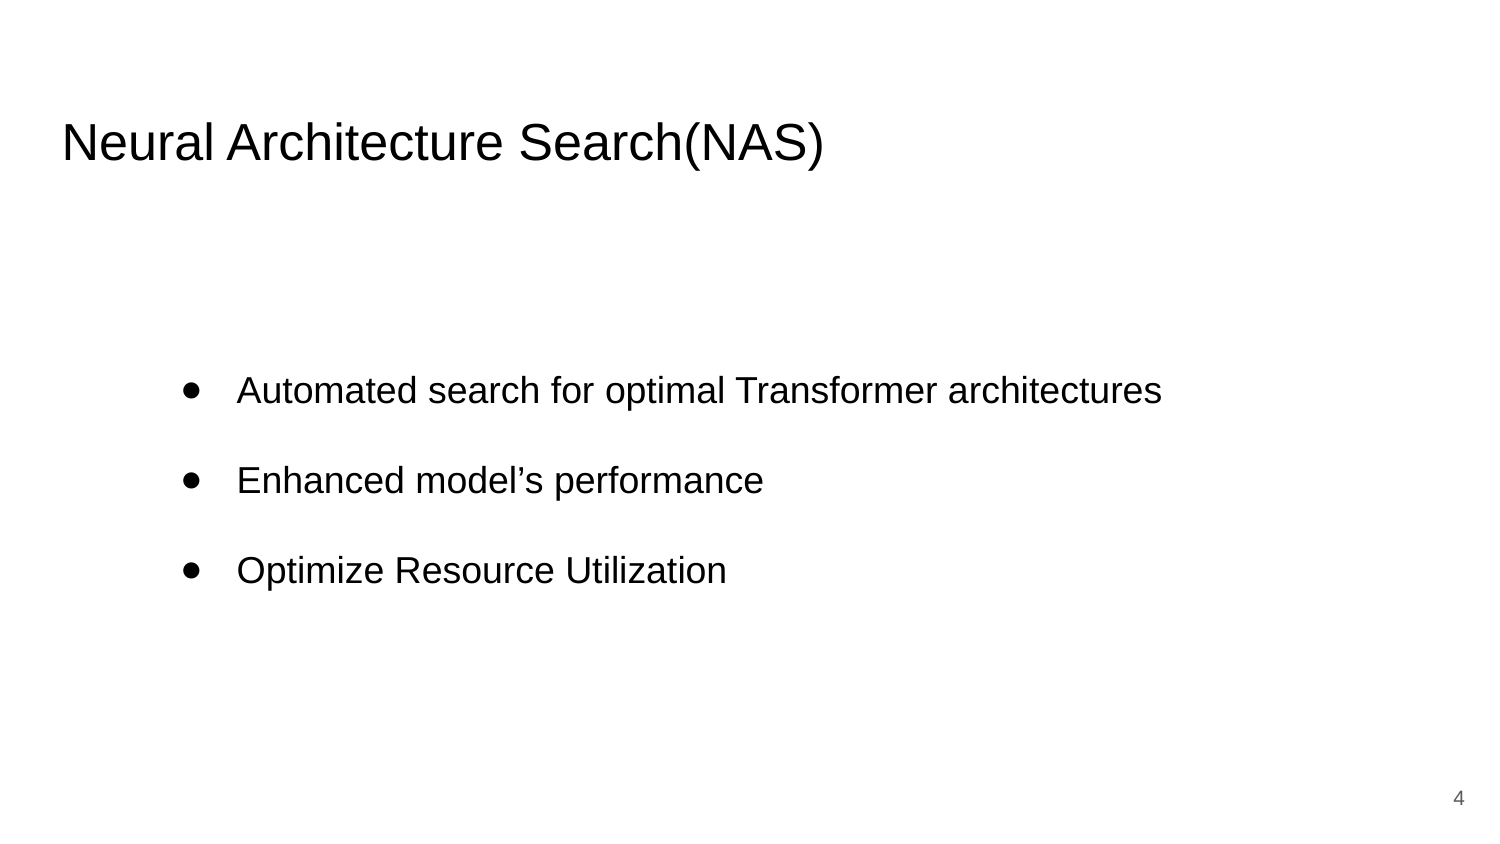

# Neural Architecture Search(NAS)
Automated search for optimal Transformer architectures

Enhanced model’s performance

Optimize Resource Utilization
4